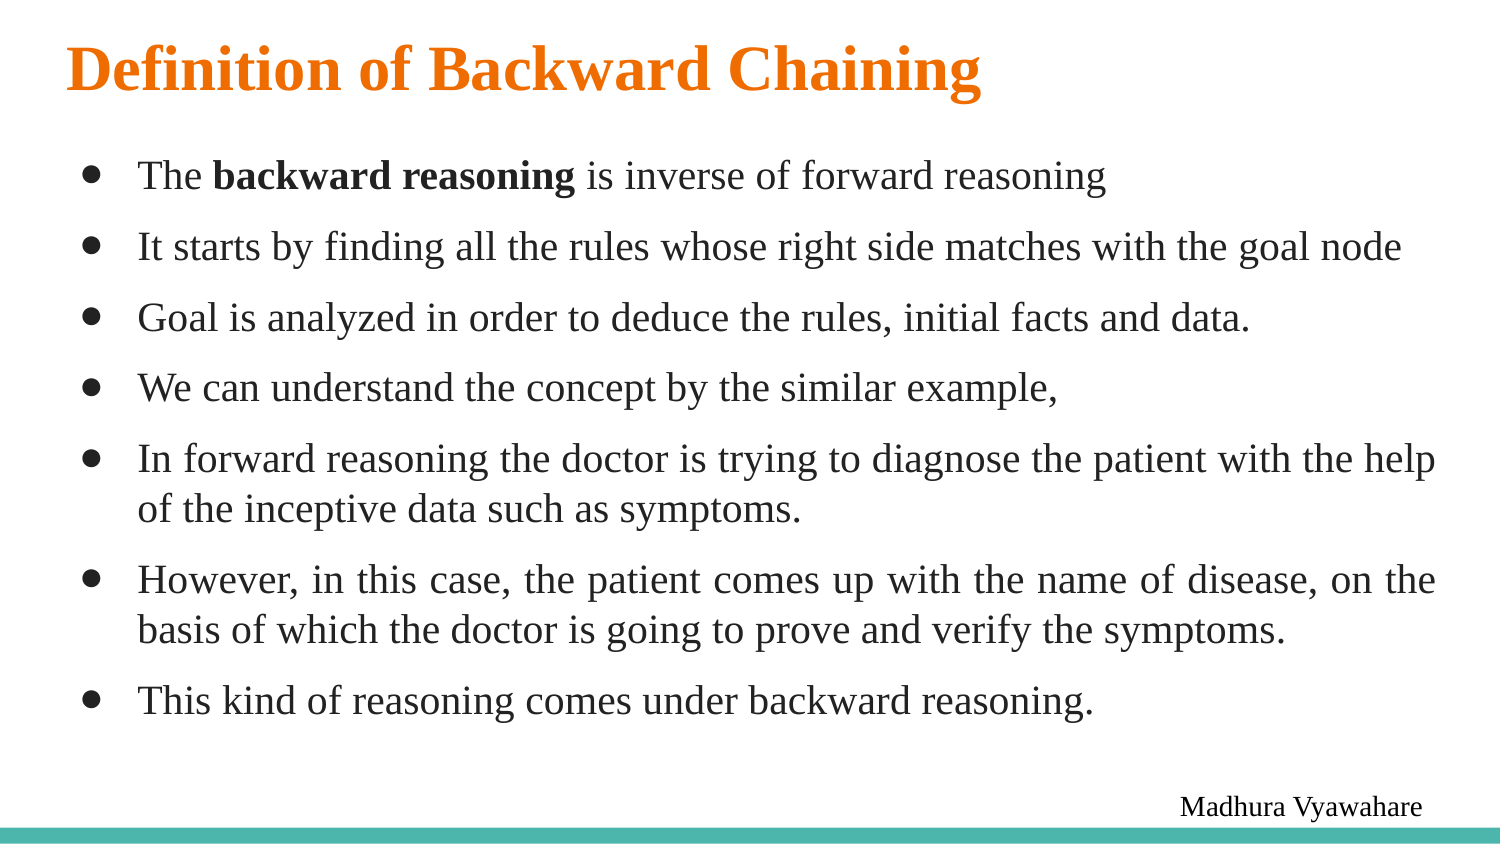

# Definition of Backward Chaining
The backward reasoning is inverse of forward reasoning
It starts by finding all the rules whose right side matches with the goal node
Goal is analyzed in order to deduce the rules, initial facts and data.
We can understand the concept by the similar example,
In forward reasoning the doctor is trying to diagnose the patient with the help of the inceptive data such as symptoms.
However, in this case, the patient comes up with the name of disease, on the basis of which the doctor is going to prove and verify the symptoms.
This kind of reasoning comes under backward reasoning.